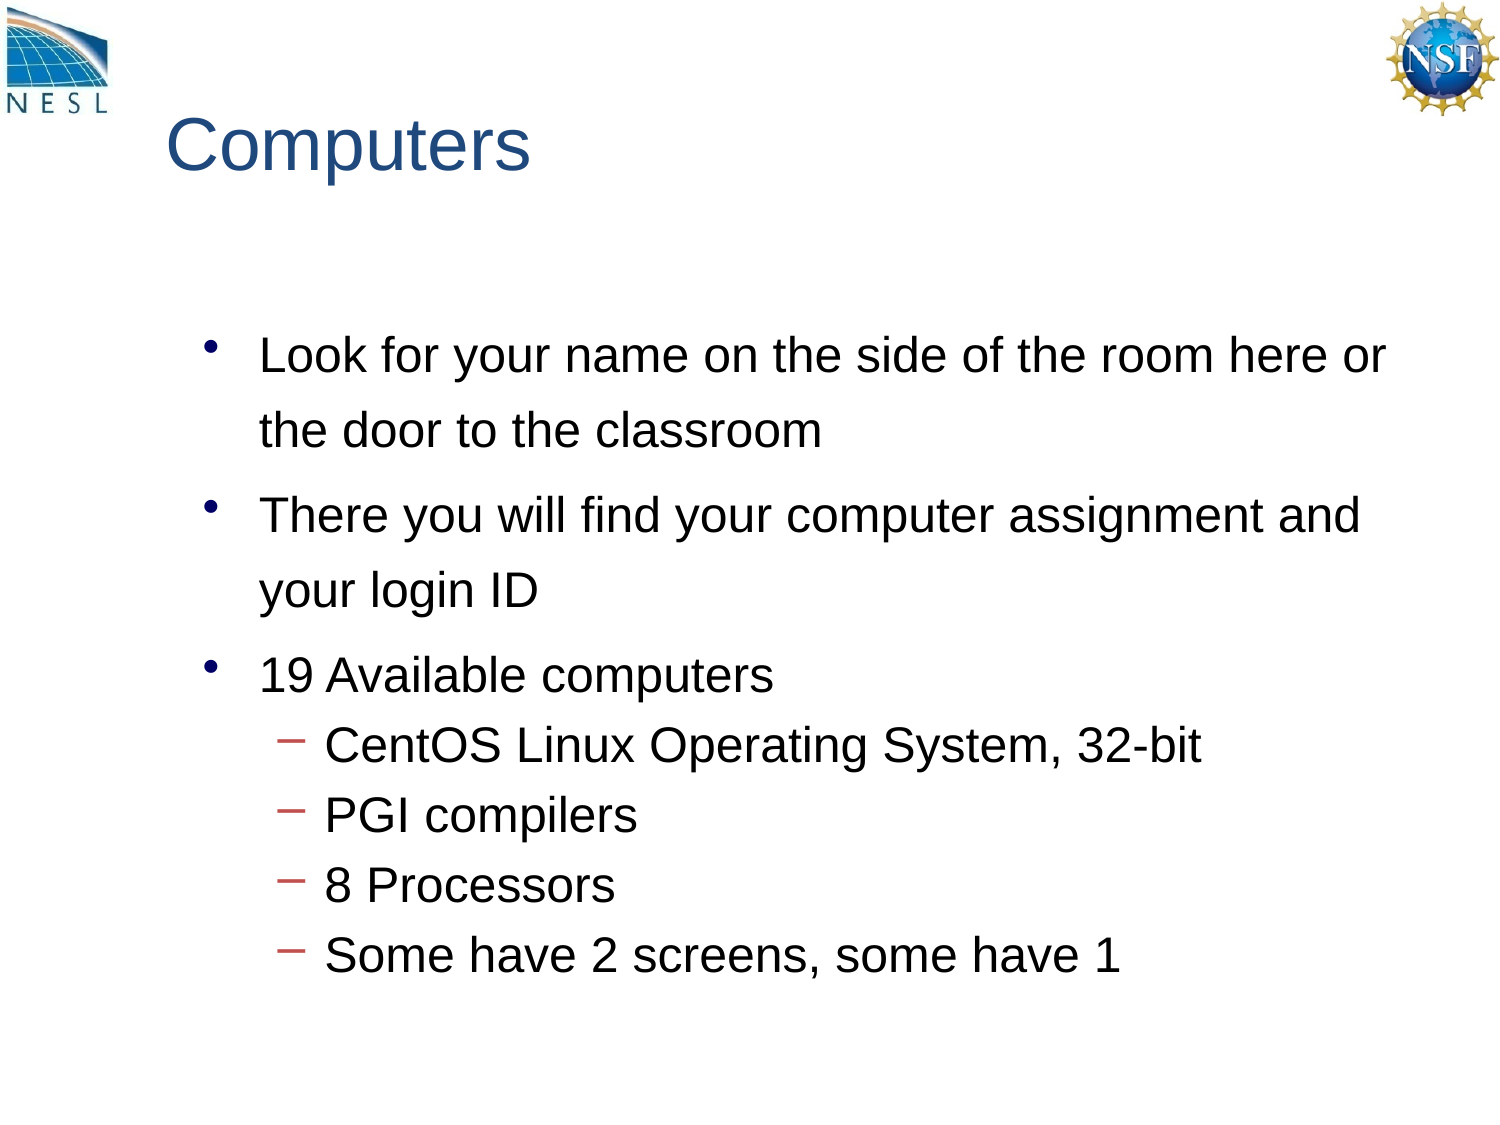

# Computers
Look for your name on the side of the room here or the door to the classroom
There you will find your computer assignment and your login ID
19 Available computers
CentOS Linux Operating System, 32-bit
PGI compilers
8 Processors
Some have 2 screens, some have 1